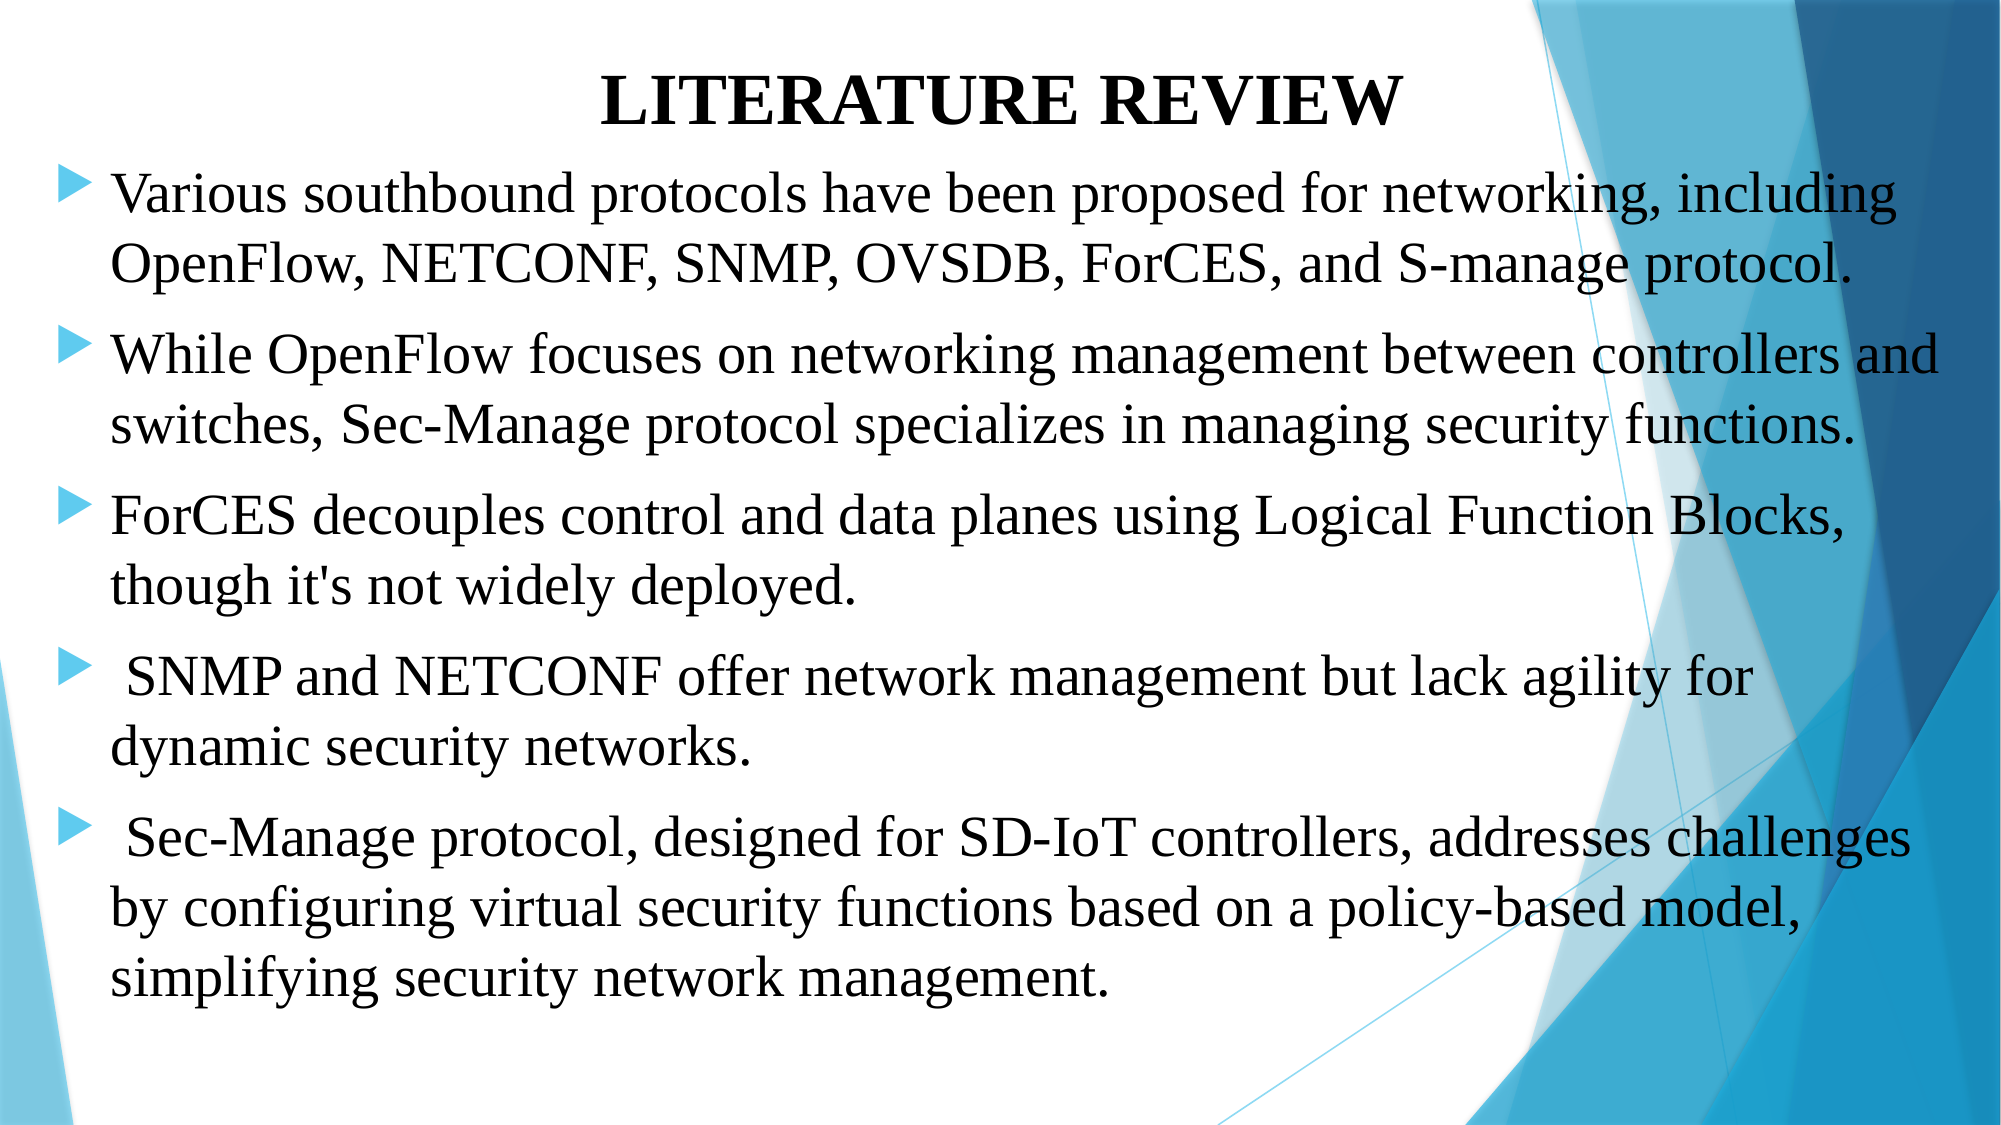

# LITERATURE REVIEW
Various southbound protocols have been proposed for networking, including OpenFlow, NETCONF, SNMP, OVSDB, ForCES, and S-manage protocol.
While OpenFlow focuses on networking management between controllers and switches, Sec-Manage protocol specializes in managing security functions.
ForCES decouples control and data planes using Logical Function Blocks, though it's not widely deployed.
 SNMP and NETCONF offer network management but lack agility for dynamic security networks.
 Sec-Manage protocol, designed for SD-IoT controllers, addresses challenges by configuring virtual security functions based on a policy-based model, simplifying security network management.